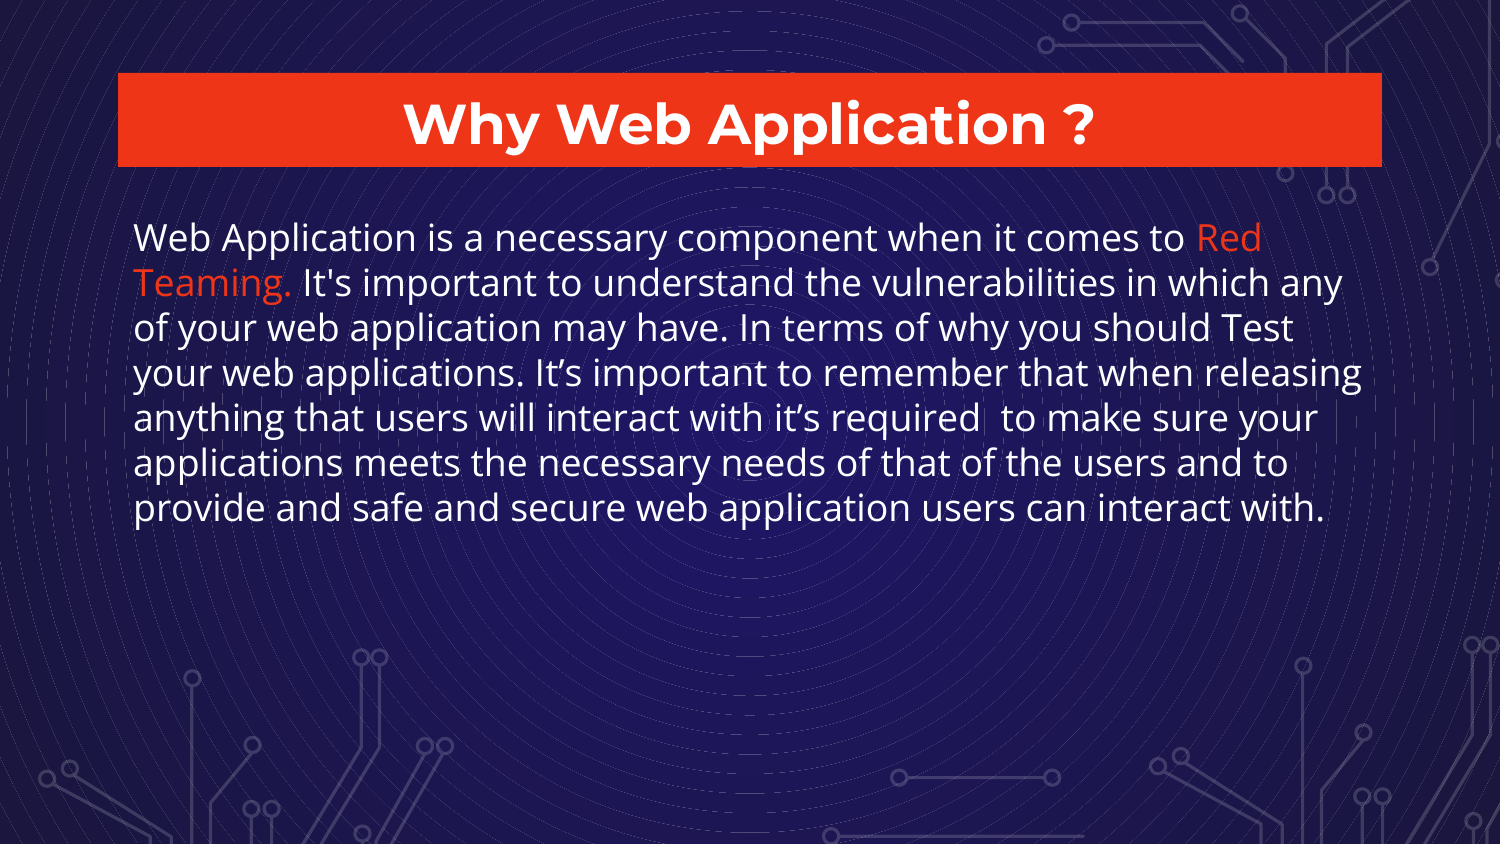

# Why Web Application ?
Web Application is a necessary component when it comes to Red Teaming. It's important to understand the vulnerabilities in which any of your web application may have. In terms of why you should Test your web applications. It’s important to remember that when releasing anything that users will interact with it’s required  to make sure your applications meets the necessary needs of that of the users and to provide and safe and secure web application users can interact with.